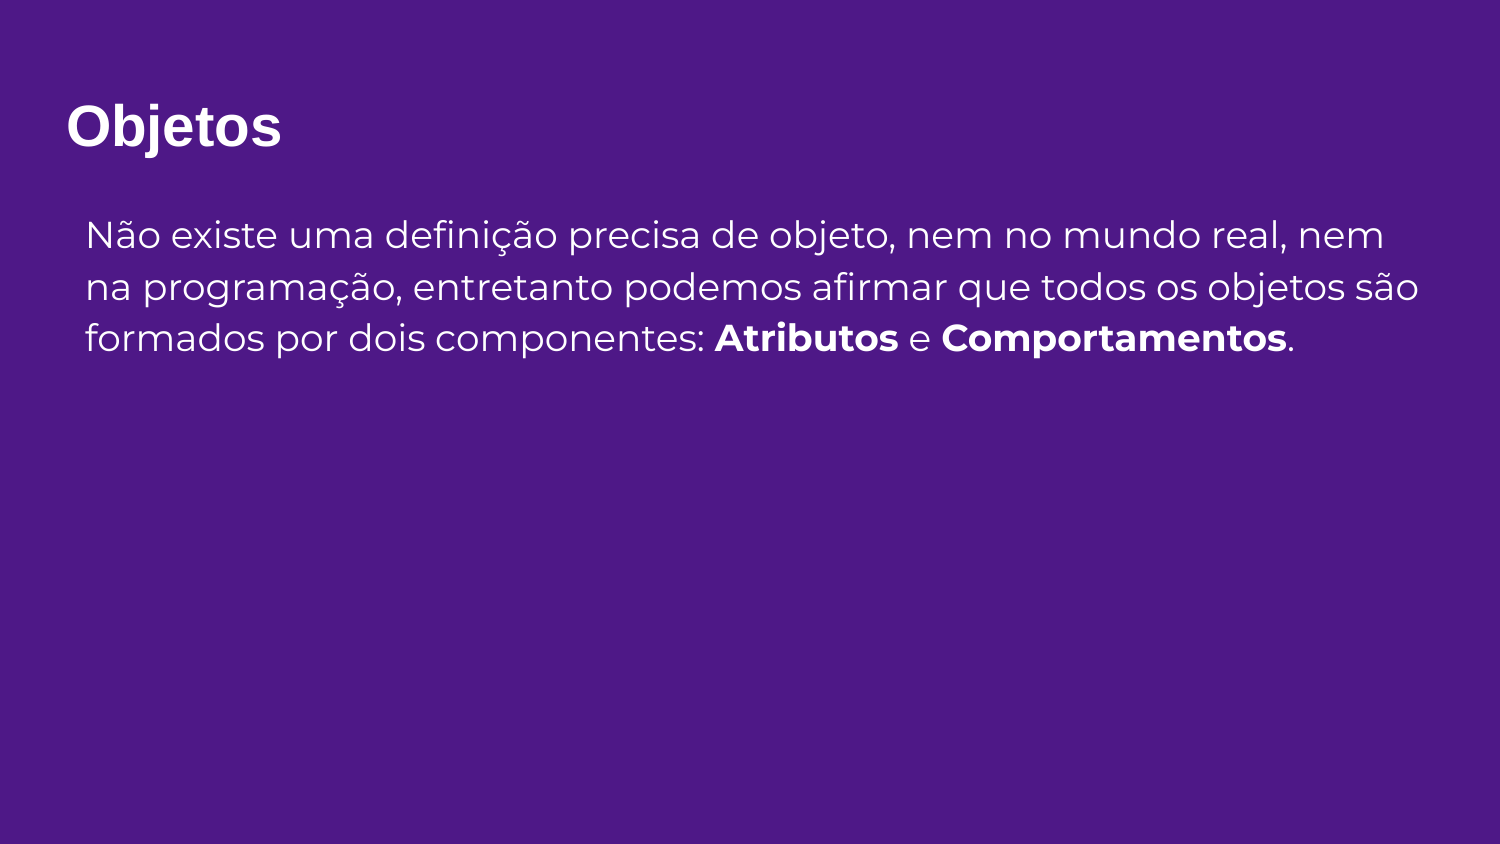

# Objetos
Não existe uma definição precisa de objeto, nem no mundo real, nem na programação, entretanto podemos afirmar que todos os objetos são formados por dois componentes: Atributos e Comportamentos.